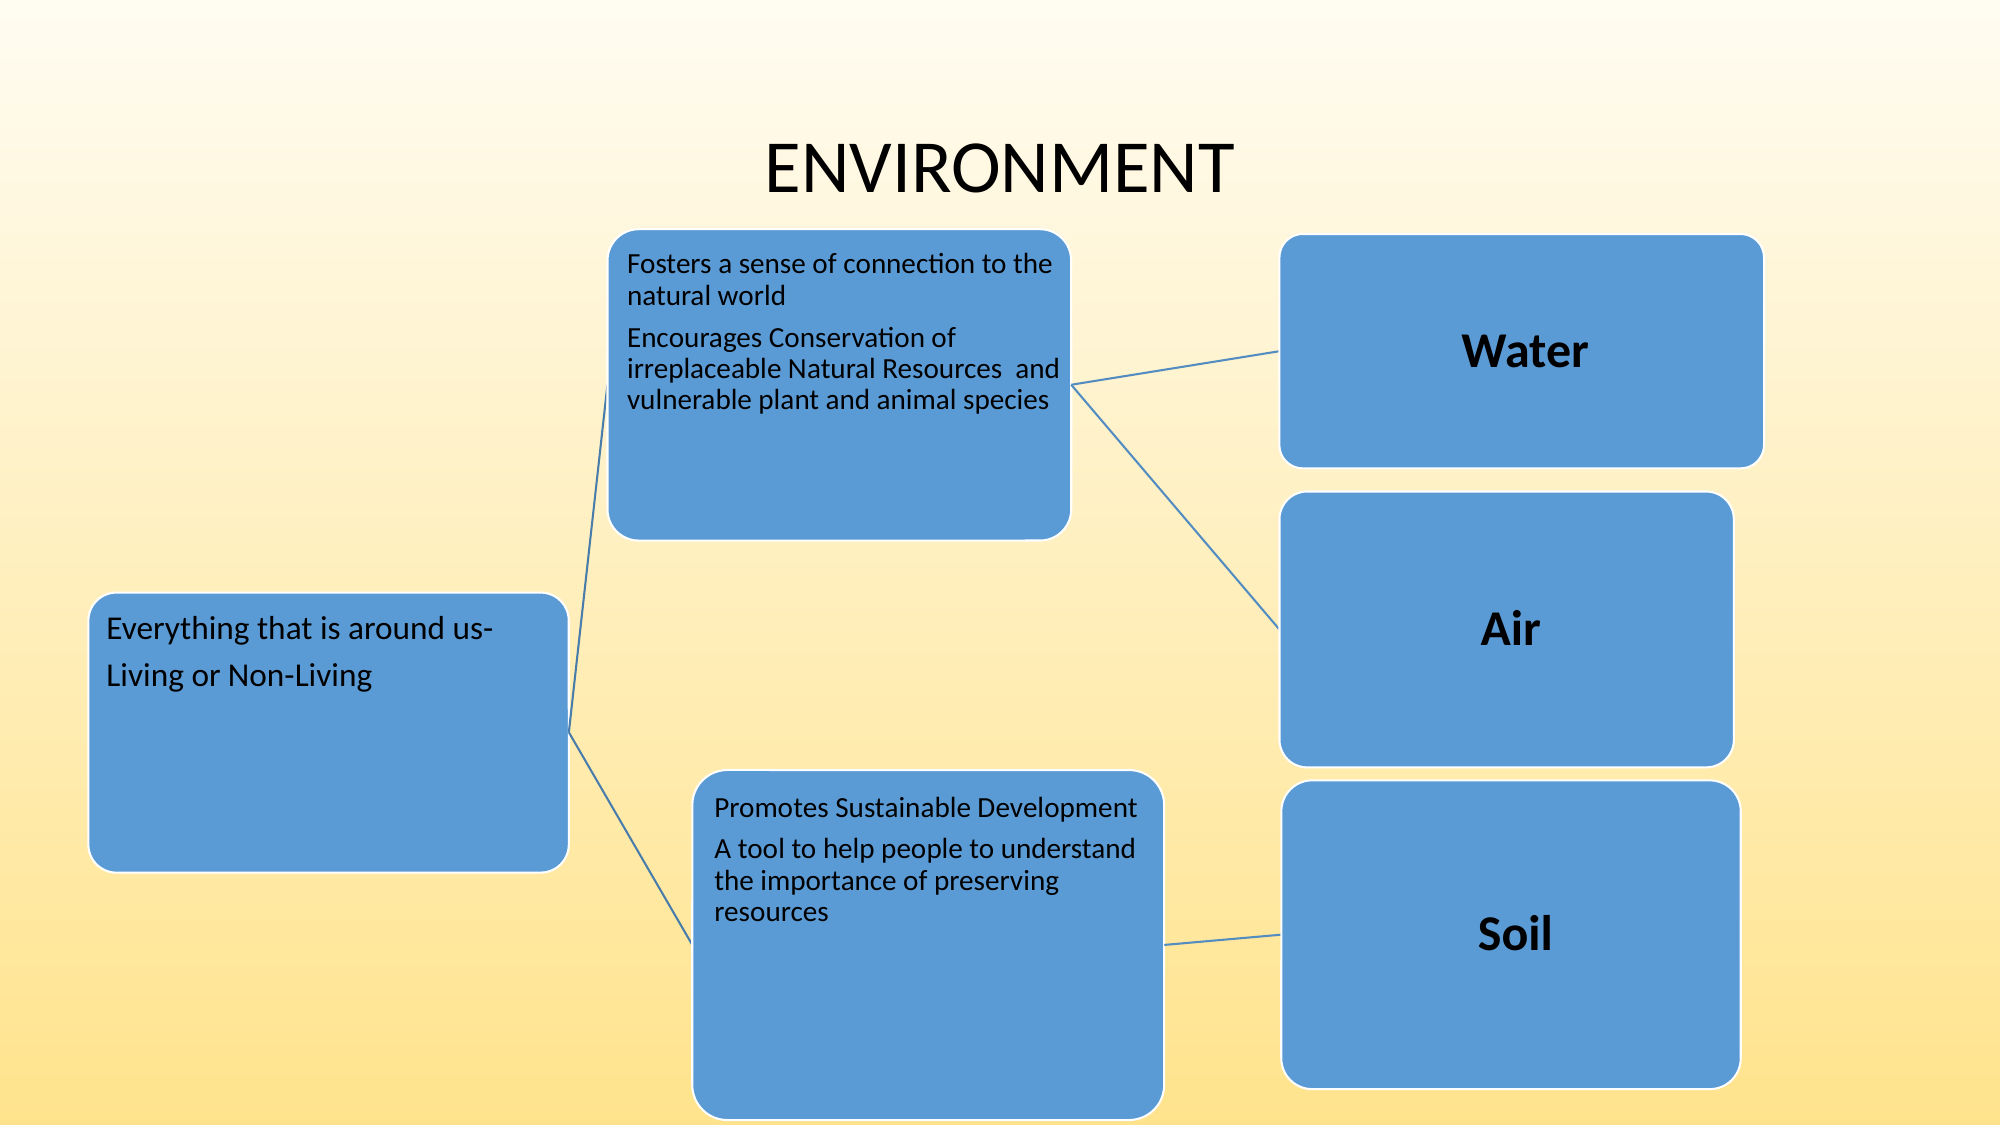

# ENVIRONMENT
Everything that is around us-
Living or Non-Living

Fosters a sense of connection to the natural world
Encourages Conservation of irreplaceable Natural Resources  and vulnerable plant and animal species

Water

Air

Promotes Sustainable Development
A tool to help people to understand the importance of preserving resources

Soil